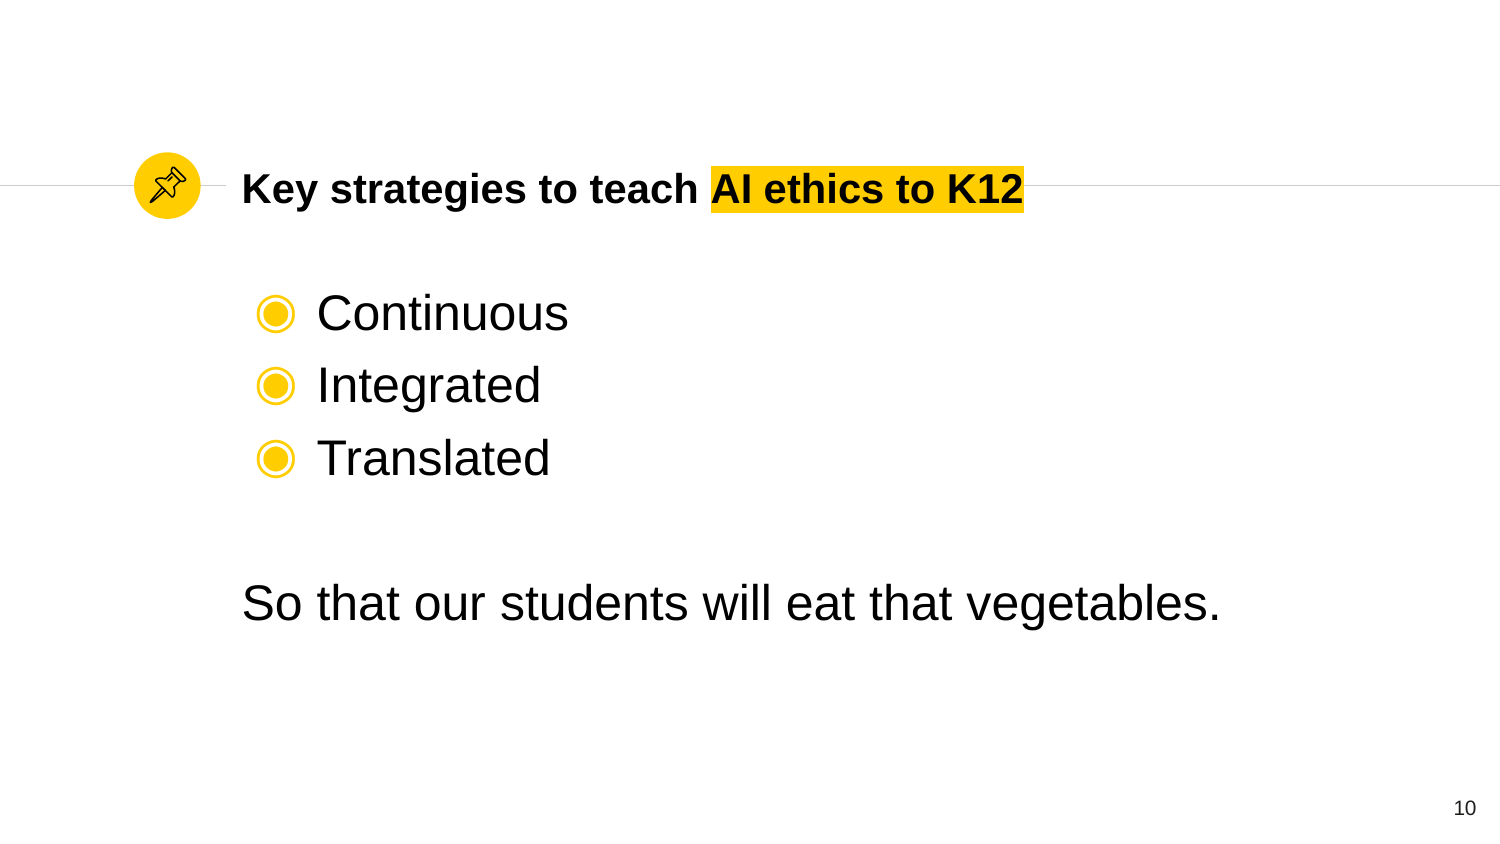

# Key strategies to teach AI ethics to K12

Continuous
Integrated
Translated

So that our students will eat that vegetables.

10